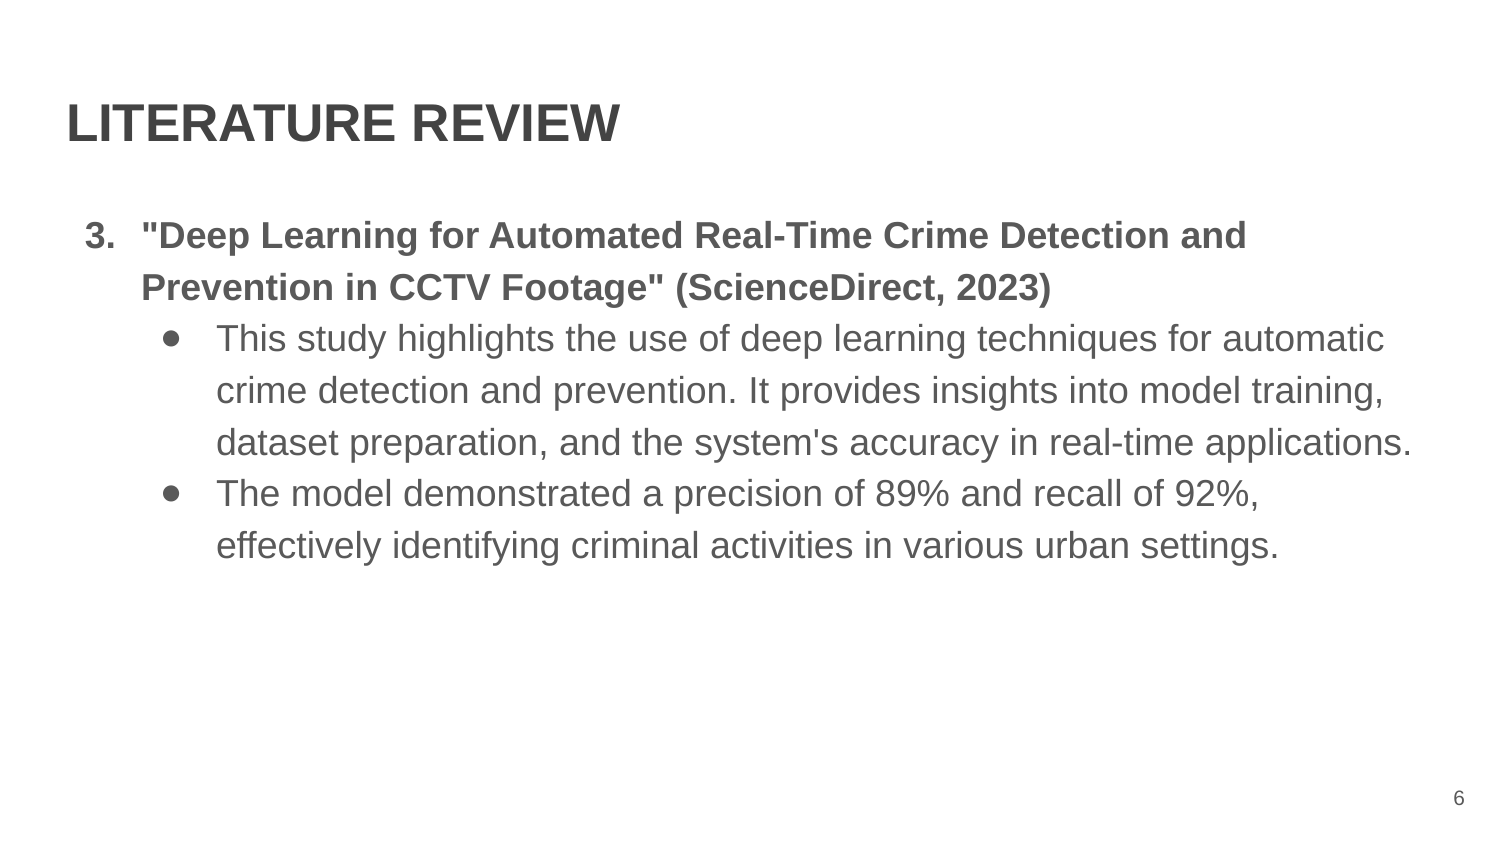

# LITERATURE REVIEW
"Deep Learning for Automated Real-Time Crime Detection and Prevention in CCTV Footage" (ScienceDirect, 2023)
This study highlights the use of deep learning techniques for automatic crime detection and prevention. It provides insights into model training, dataset preparation, and the system's accuracy in real-time applications.
The model demonstrated a precision of 89% and recall of 92%, effectively identifying criminal activities in various urban settings.

6